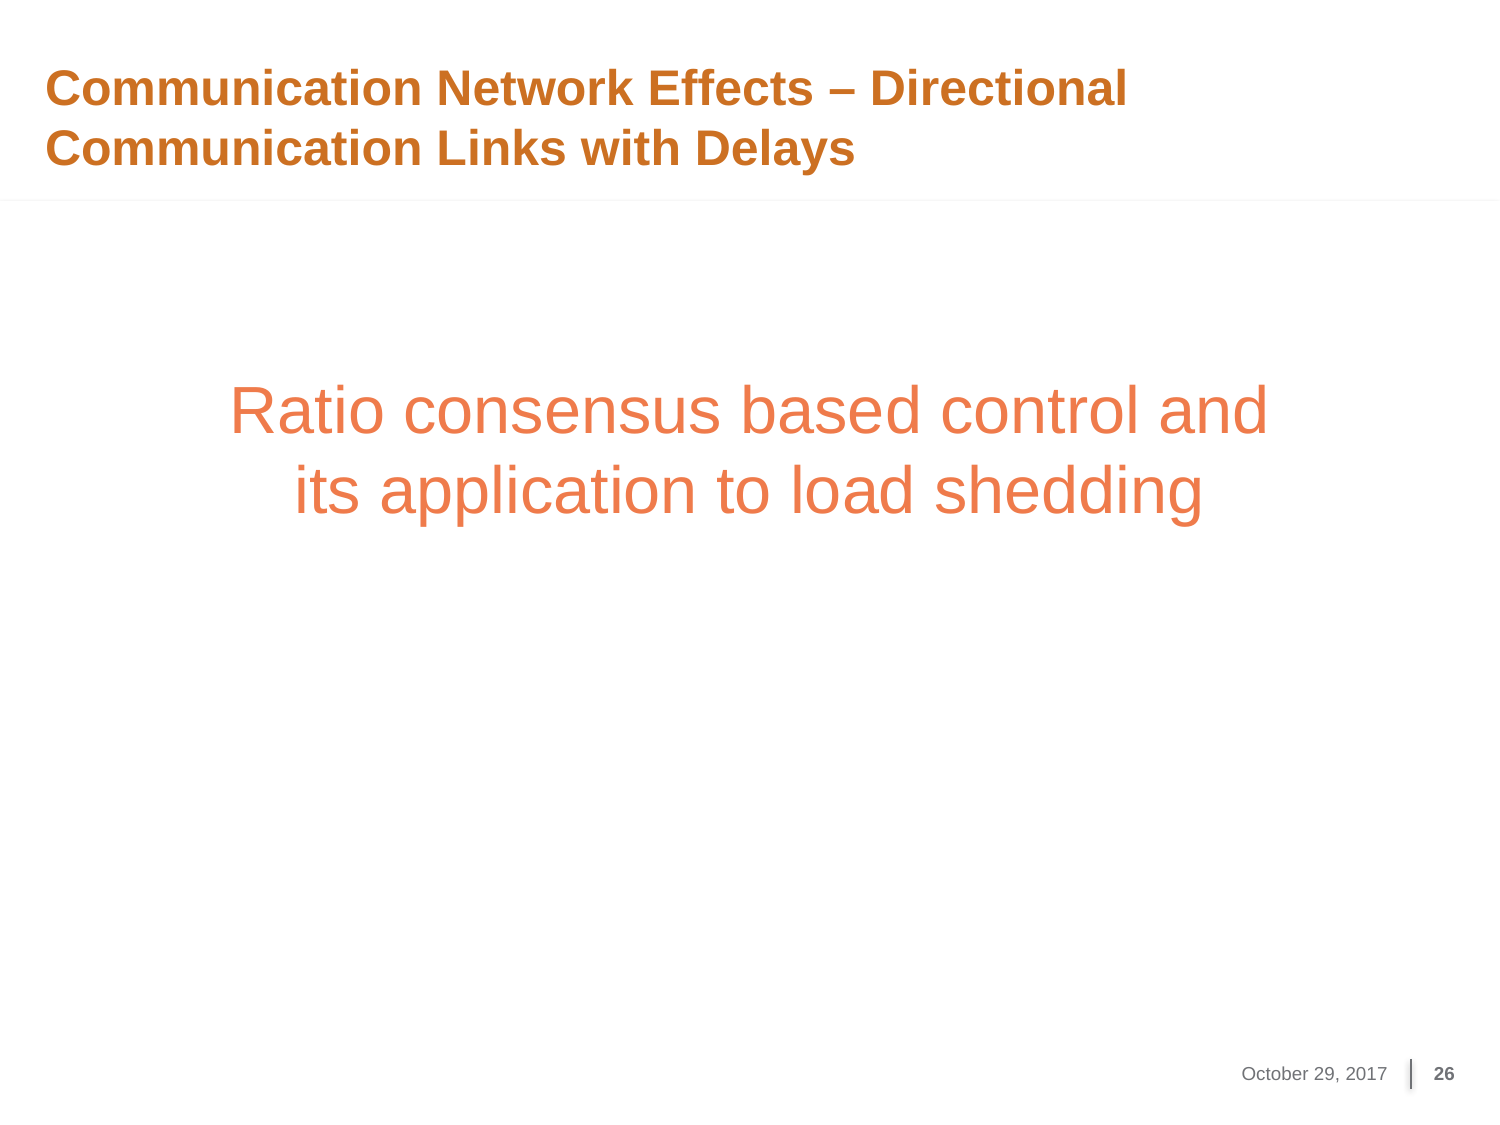

# Communication Network Effects – Directional Communication Links with Delays
Ratio consensus based control and its application to load shedding

October 29, 2017
26